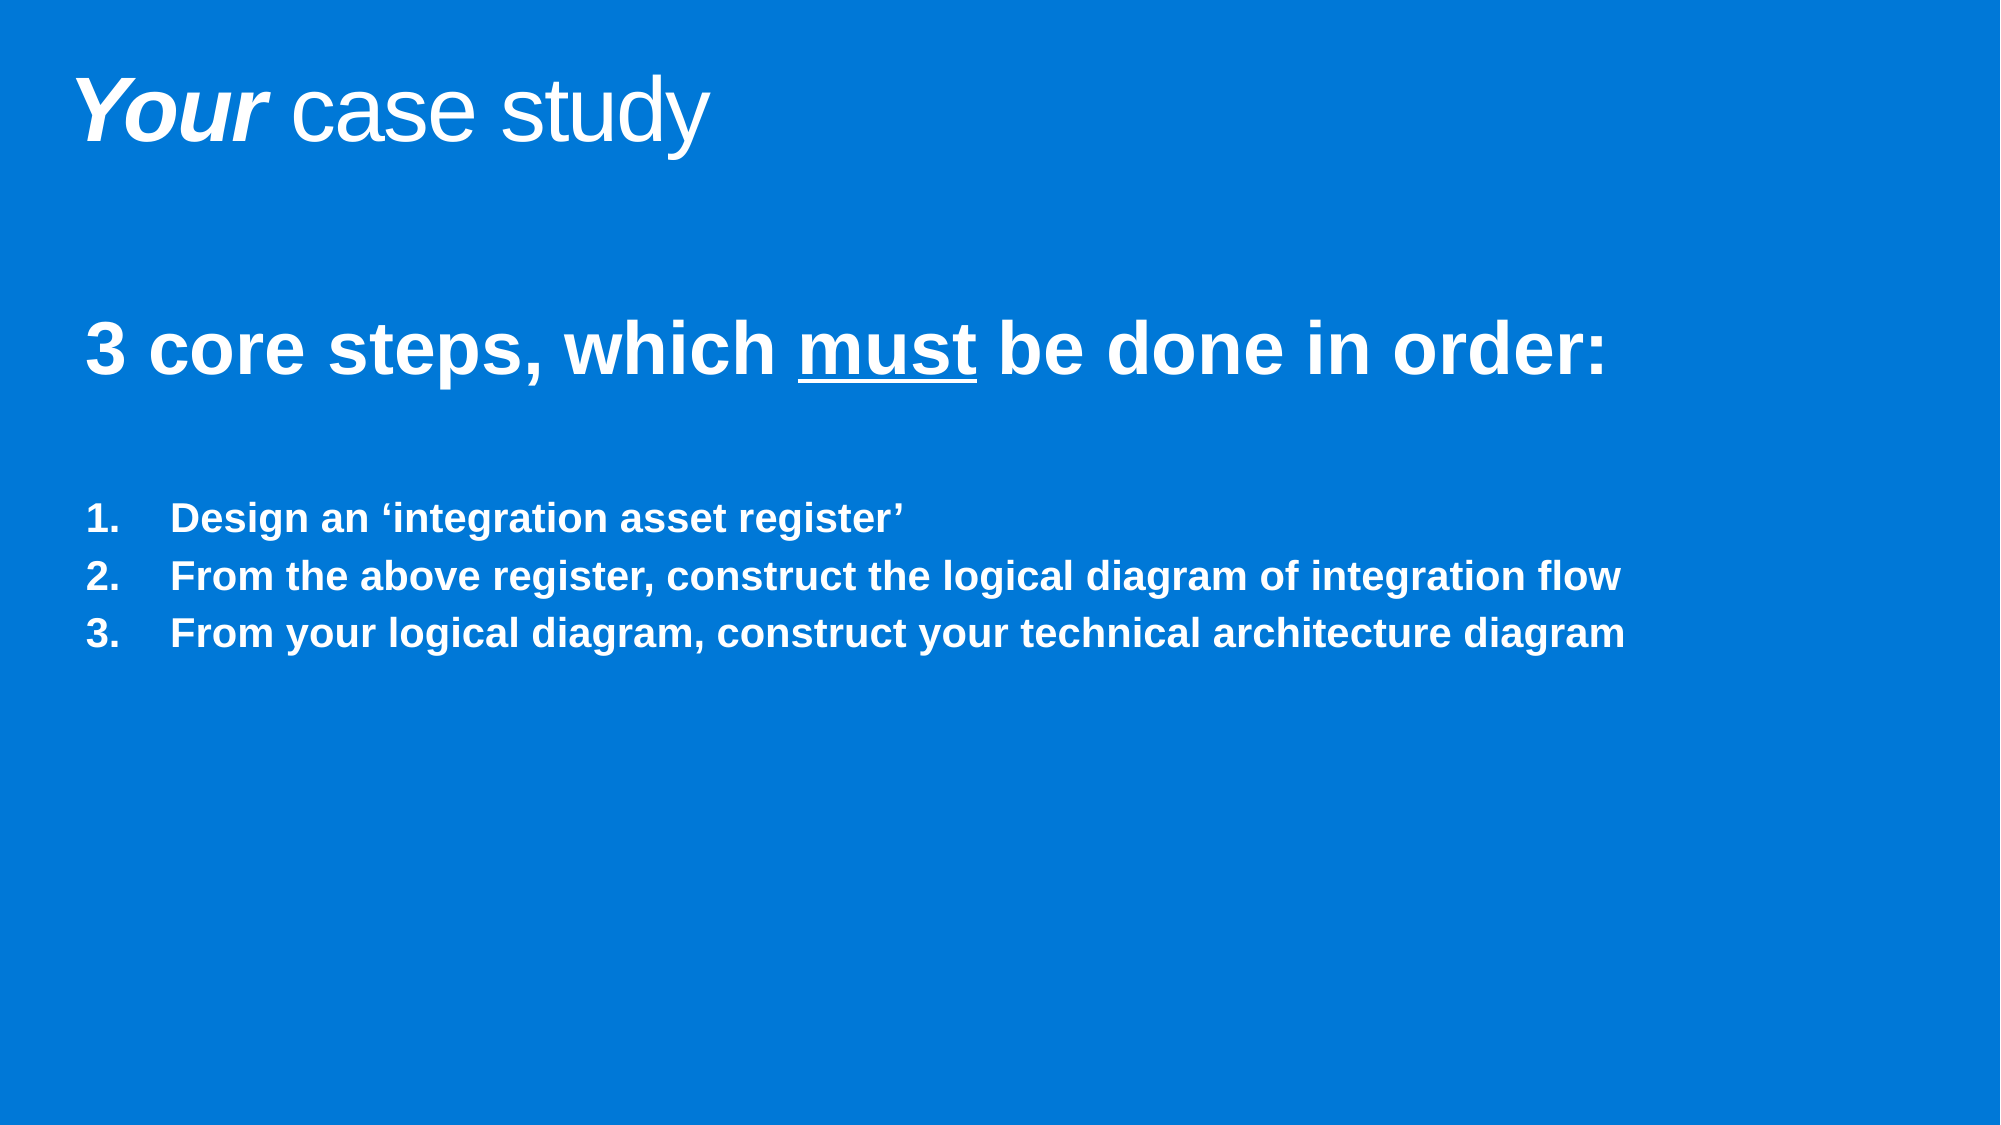

# Your case study
3 core steps, which must be done in order:

Design an ‘integration asset register’
From the above register, construct the logical diagram of integration flow
From your logical diagram, construct your technical architecture diagram